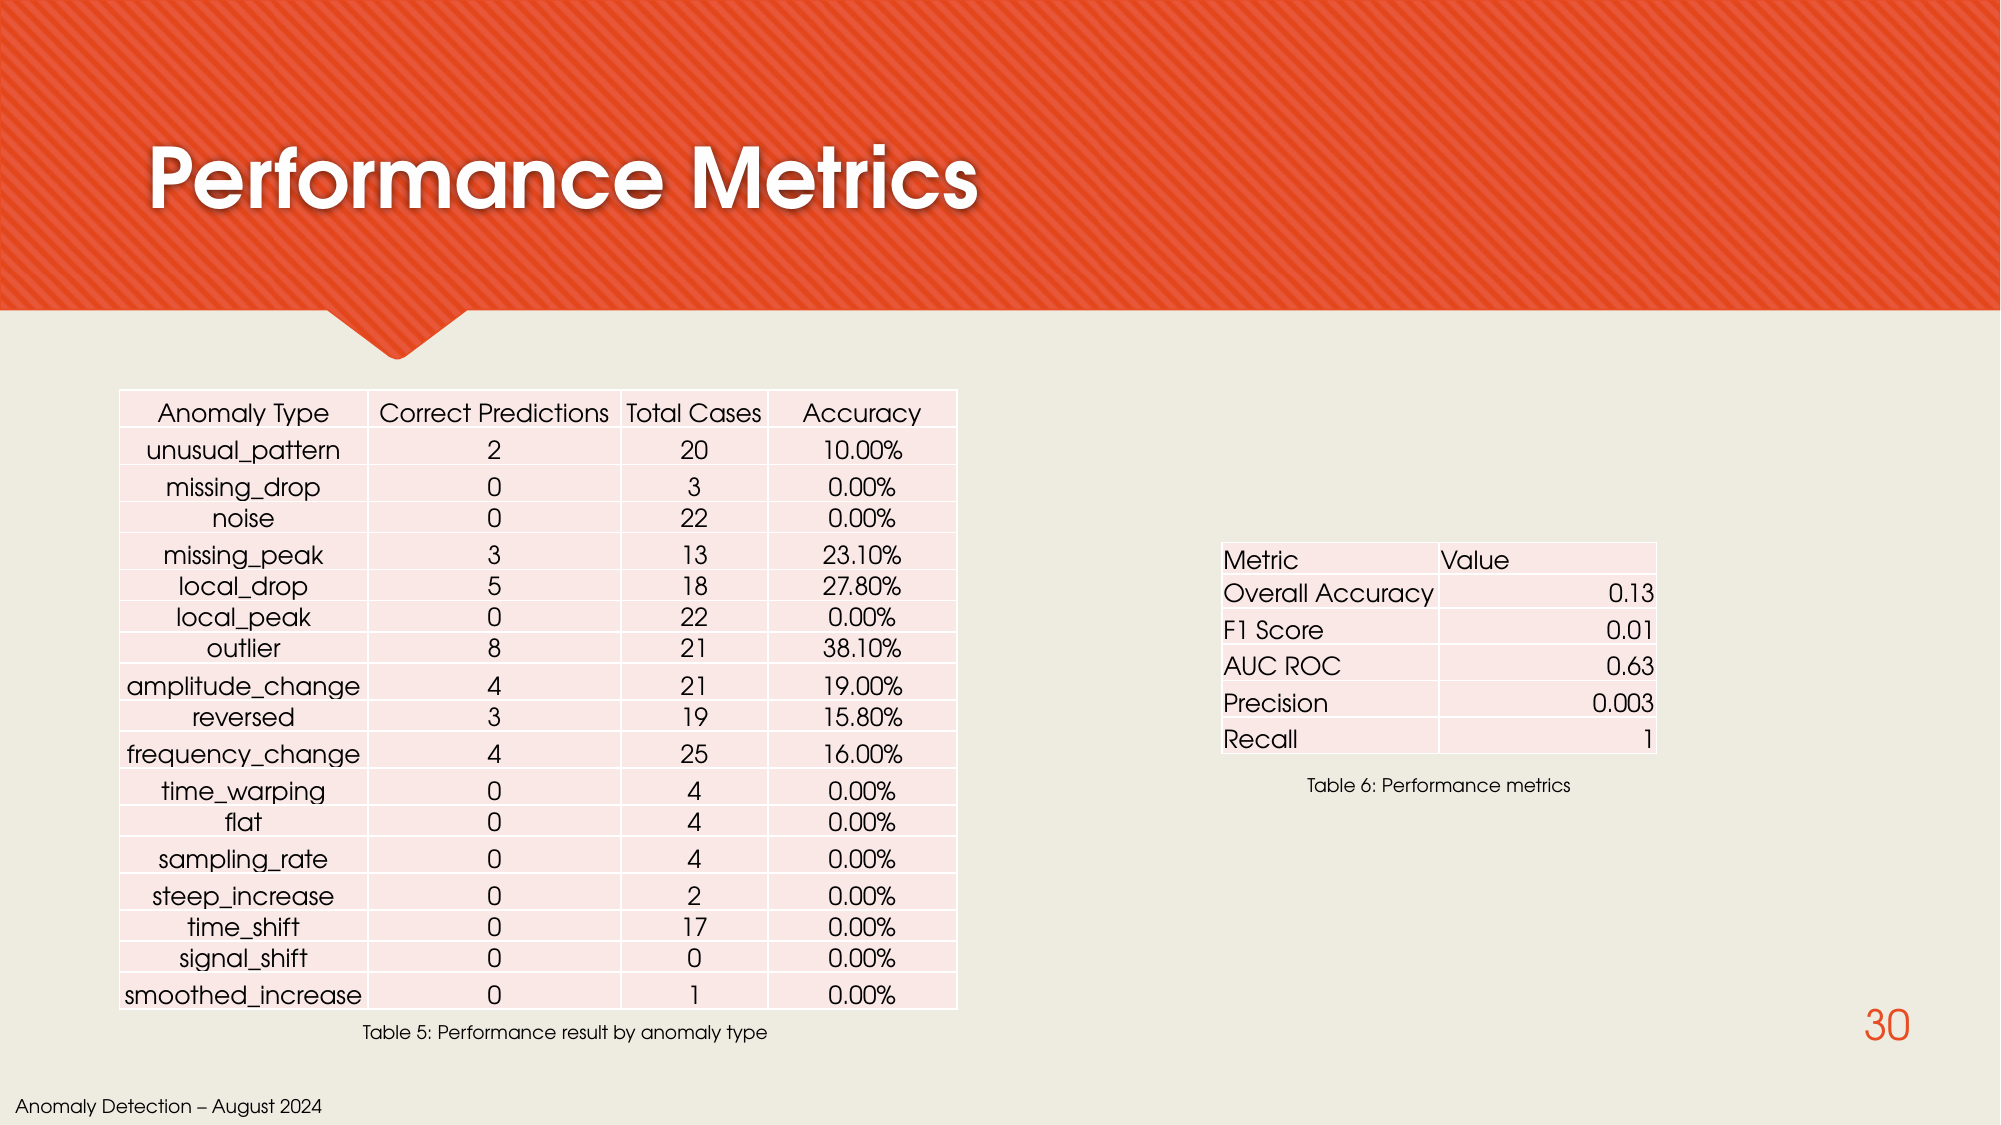

# Performance Metrics
| Anomaly Type | Correct Predictions | Total Cases | Accuracy |
| --- | --- | --- | --- |
| unusual\_pattern | 2 | 20 | 10.00% |
| missing\_drop | 0 | 3 | 0.00% |
| noise | 0 | 22 | 0.00% |
| missing\_peak | 3 | 13 | 23.10% |
| local\_drop | 5 | 18 | 27.80% |
| local\_peak | 0 | 22 | 0.00% |
| outlier | 8 | 21 | 38.10% |
| amplitude\_change | 4 | 21 | 19.00% |
| reversed | 3 | 19 | 15.80% |
| frequency\_change | 4 | 25 | 16.00% |
| time\_warping | 0 | 4 | 0.00% |
| flat | 0 | 4 | 0.00% |
| sampling\_rate | 0 | 4 | 0.00% |
| steep\_increase | 0 | 2 | 0.00% |
| time\_shift | 0 | 17 | 0.00% |
| signal\_shift | 0 | 0 | 0.00% |
| smoothed\_increase | 0 | 1 | 0.00% |
| Metric | Value |
| --- | --- |
| Overall Accuracy | 0.13 |
| F1 Score | 0.01 |
| AUC ROC | 0.63 |
| Precision | 0.003 |
| Recall | 1 |
Table 6: Performance metrics
30
Table 5: Performance result by anomaly type
Anomaly Detection – August 2024